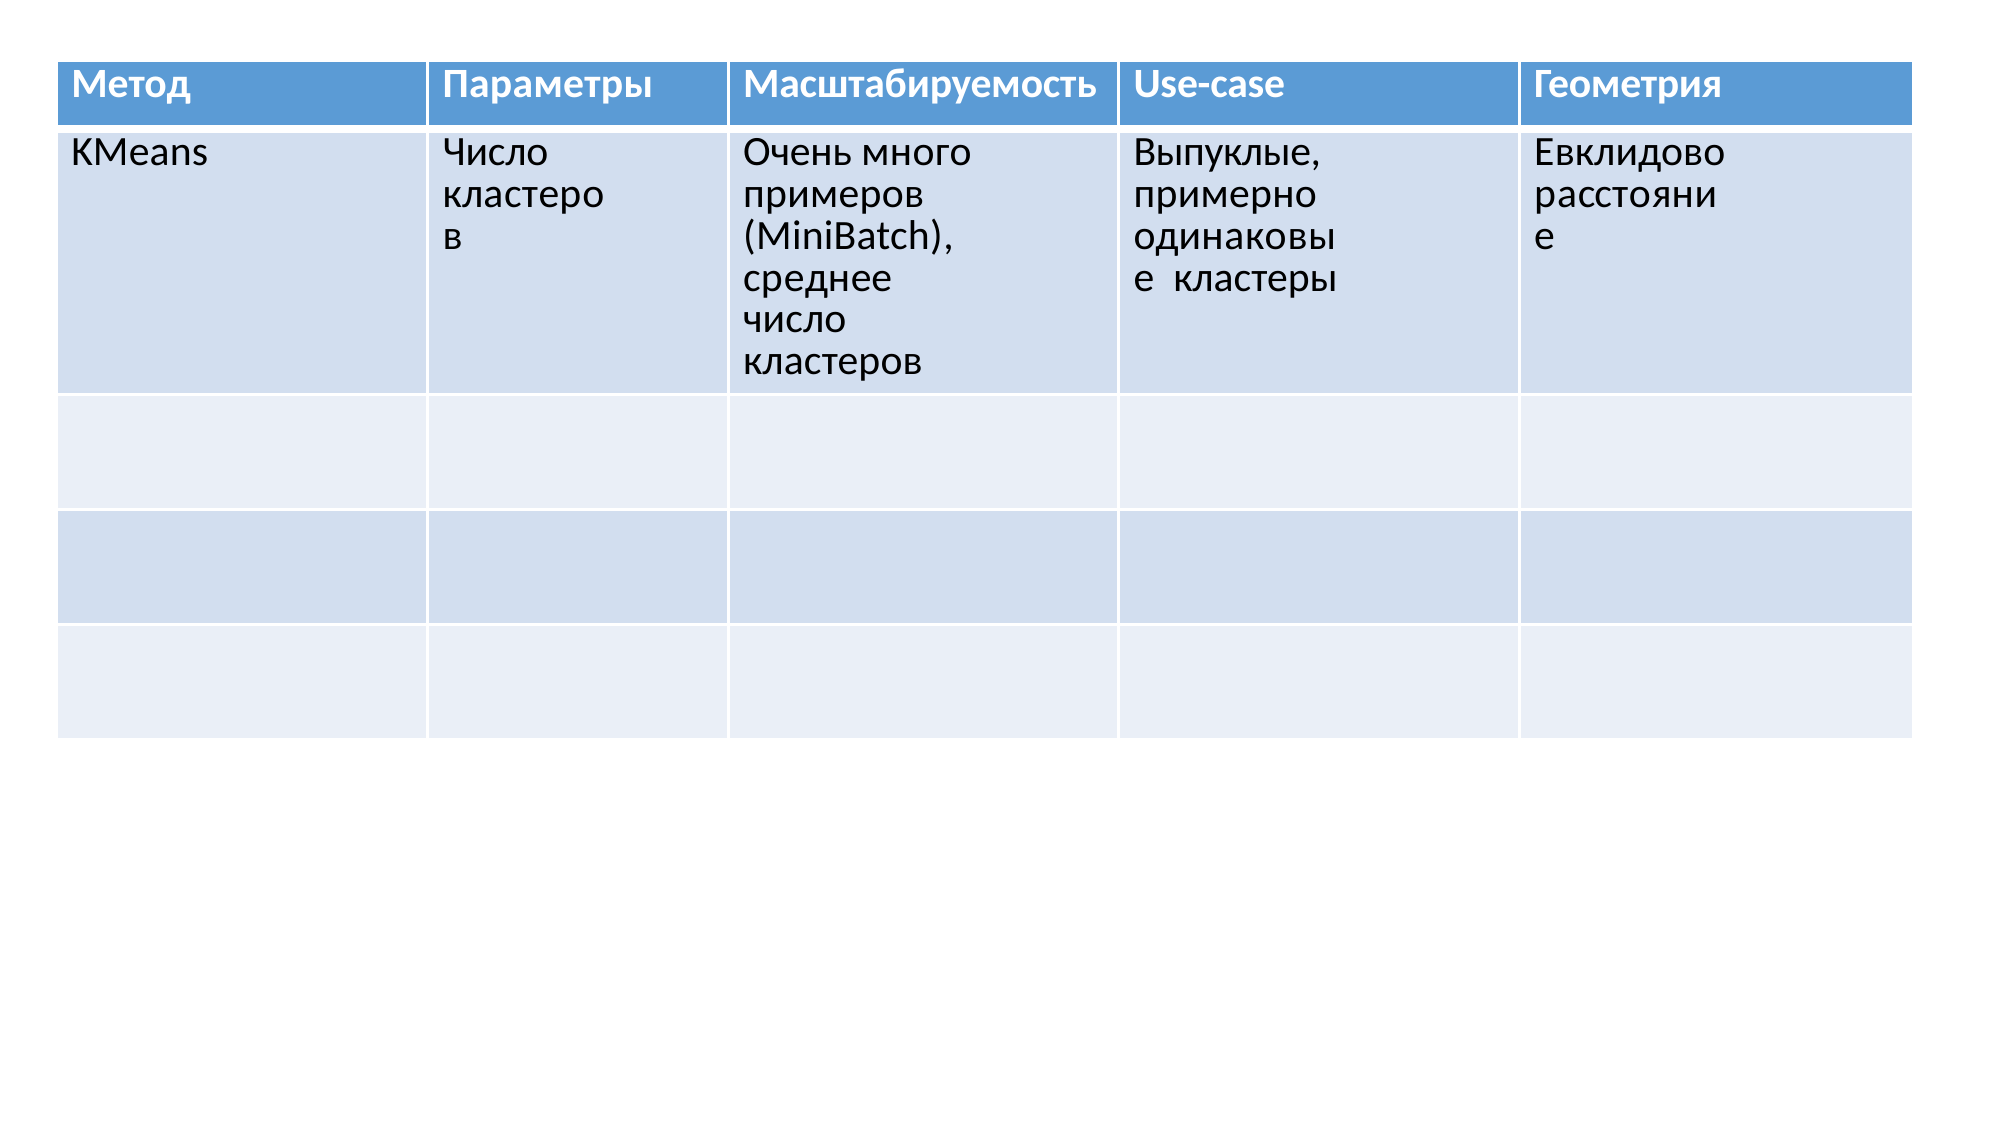

| Метод | Параметры | Масштабируемость | Use-case | Геометрия |
| --- | --- | --- | --- | --- |
| KMeans | Число кластеров | Очень много примеров (MiniBatch), среднее число кластеров | Выпуклые, примерно одинаковые кластеры | Евклидово расстояние |
|  |  |  |  |  |
|  |  |  |  |  |
|  |  |  |  |  |